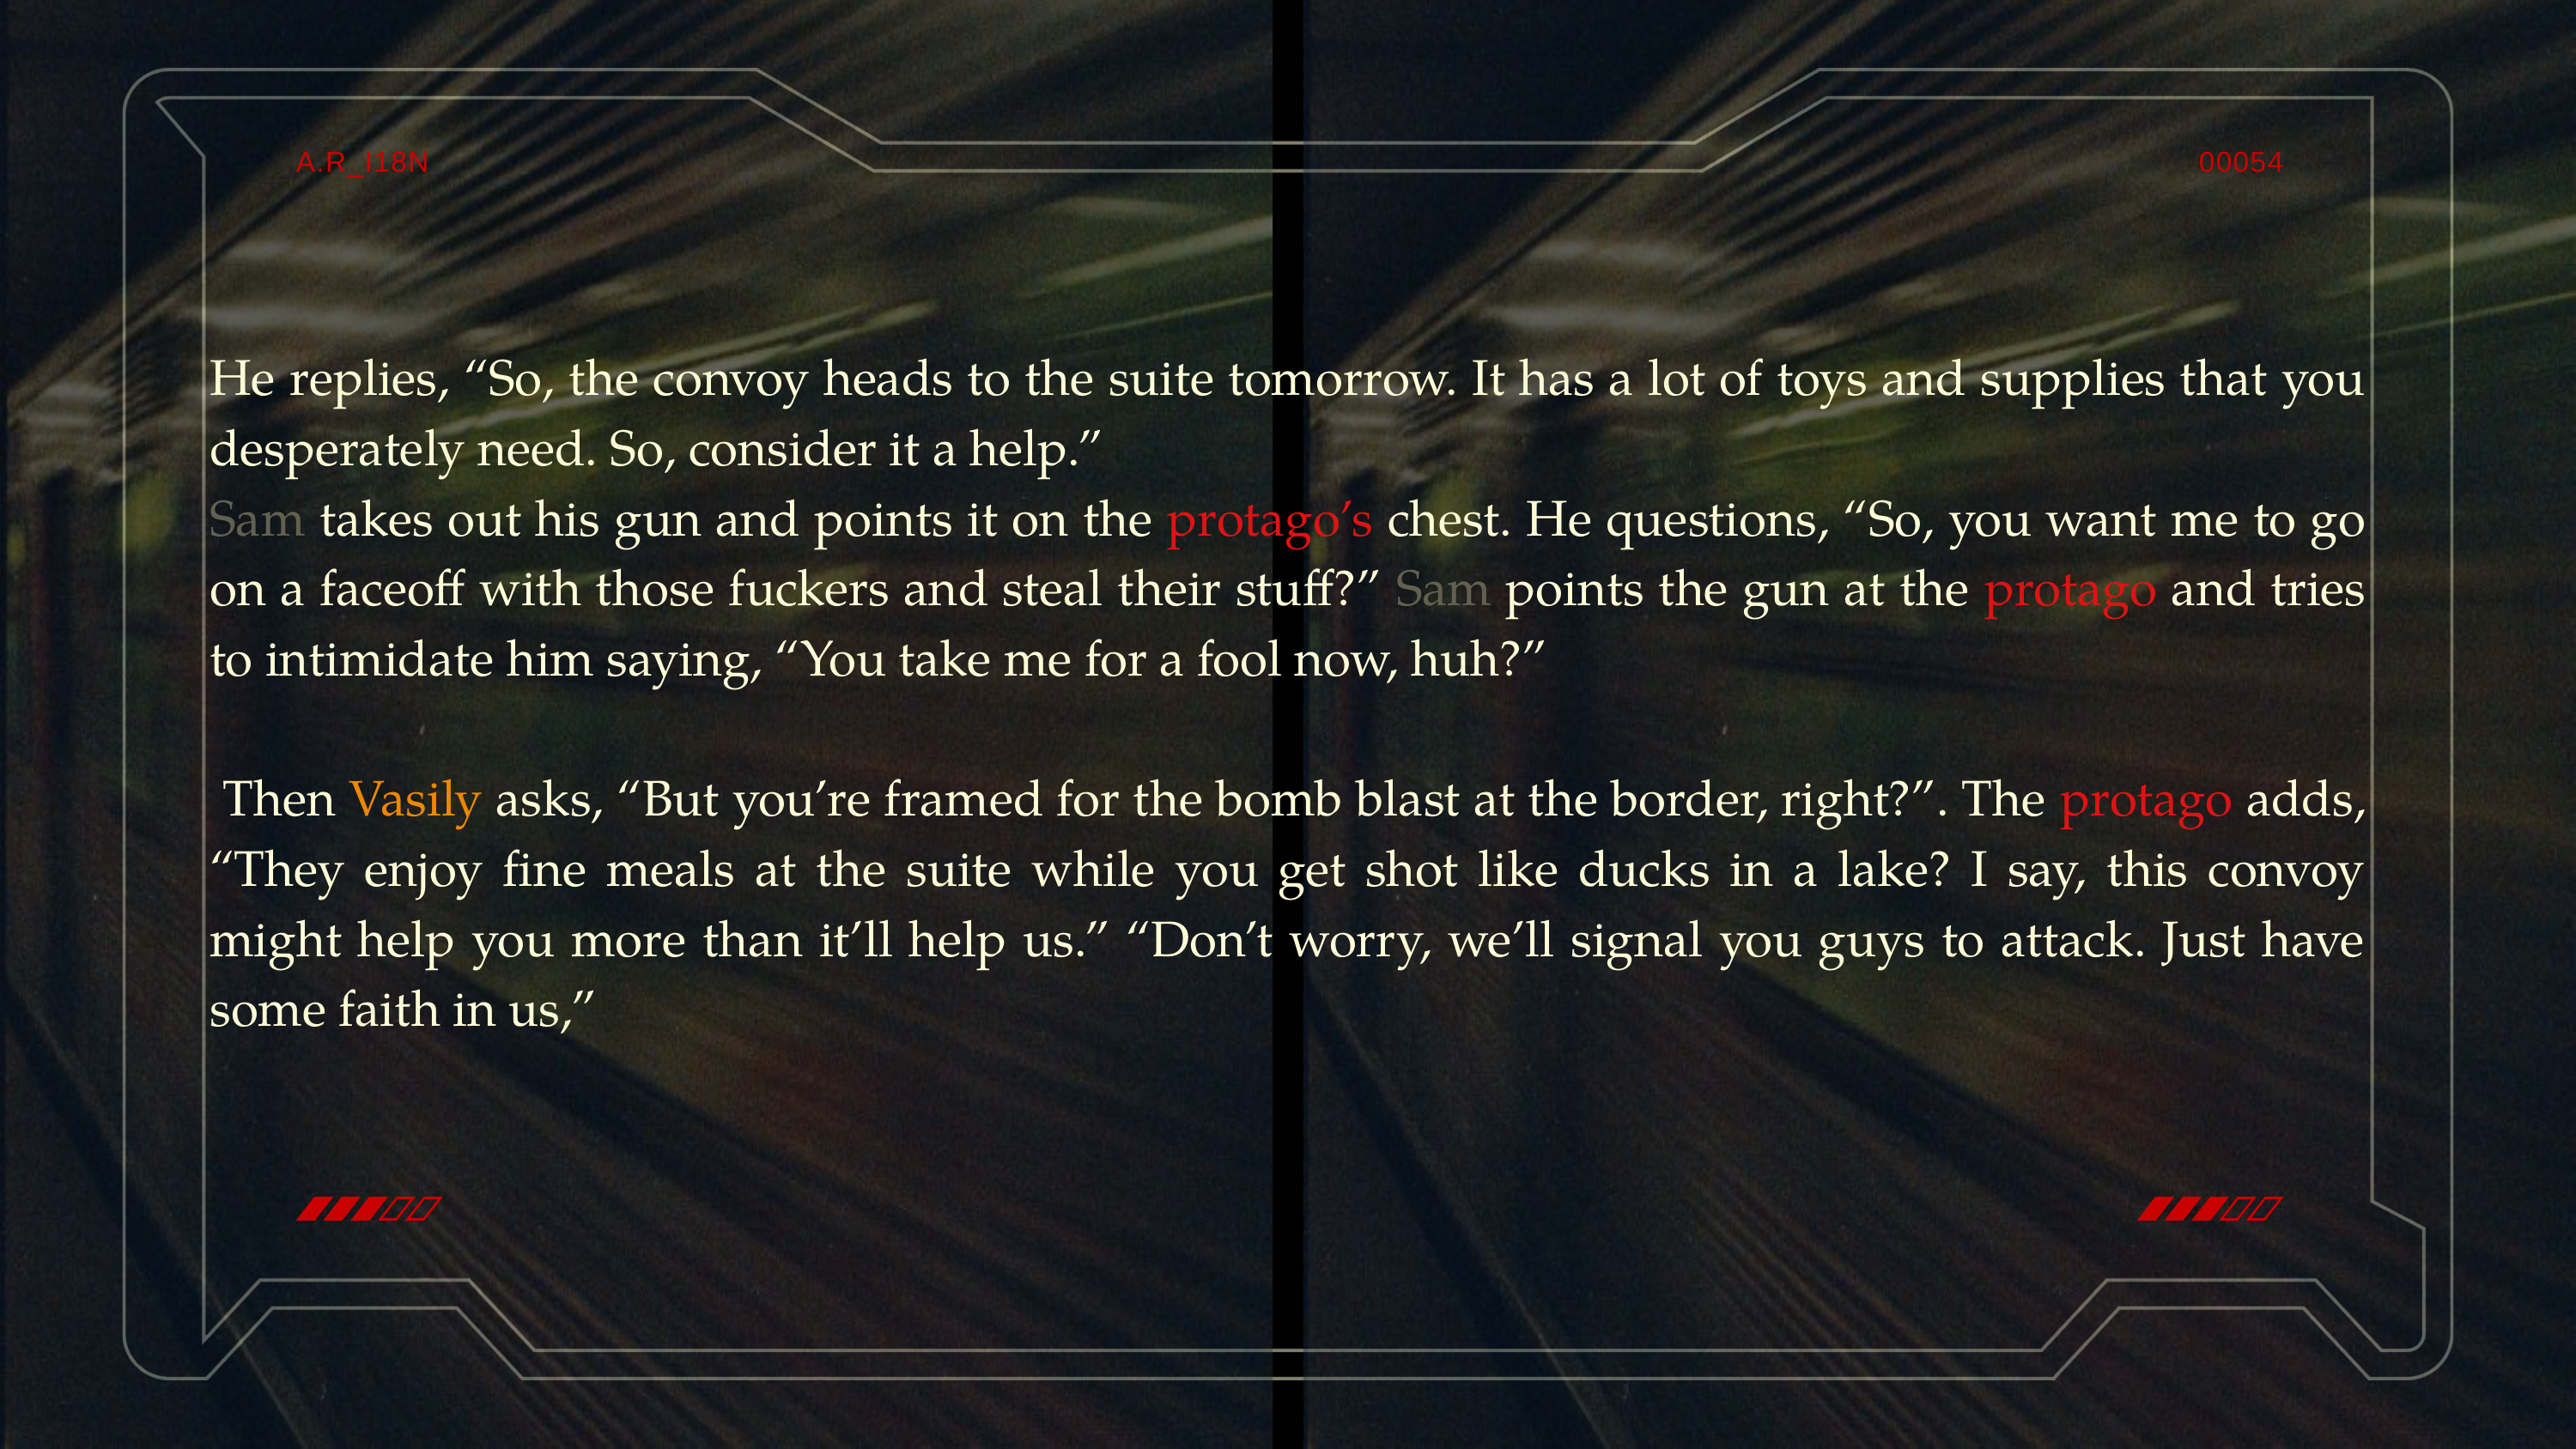

A.R_I18N
00054
He replies, “So, the convoy heads to the suite tomorrow. It has a lot of toys and supplies that you desperately need. So, consider it a help.”
Sam takes out his gun and points it on the protago’s chest. He questions, “So, you want me to go on a faceoff with those fuckers and steal their stuff?” Sam points the gun at the protago and tries to intimidate him saying, “You take me for a fool now, huh?”

 Then Vasily asks, “But you’re framed for the bomb blast at the border, right?”. The protago adds, “They enjoy fine meals at the suite while you get shot like ducks in a lake? I say, this convoy might help you more than it’ll help us.” “Don’t worry, we’ll signal you guys to attack. Just have some faith in us,”